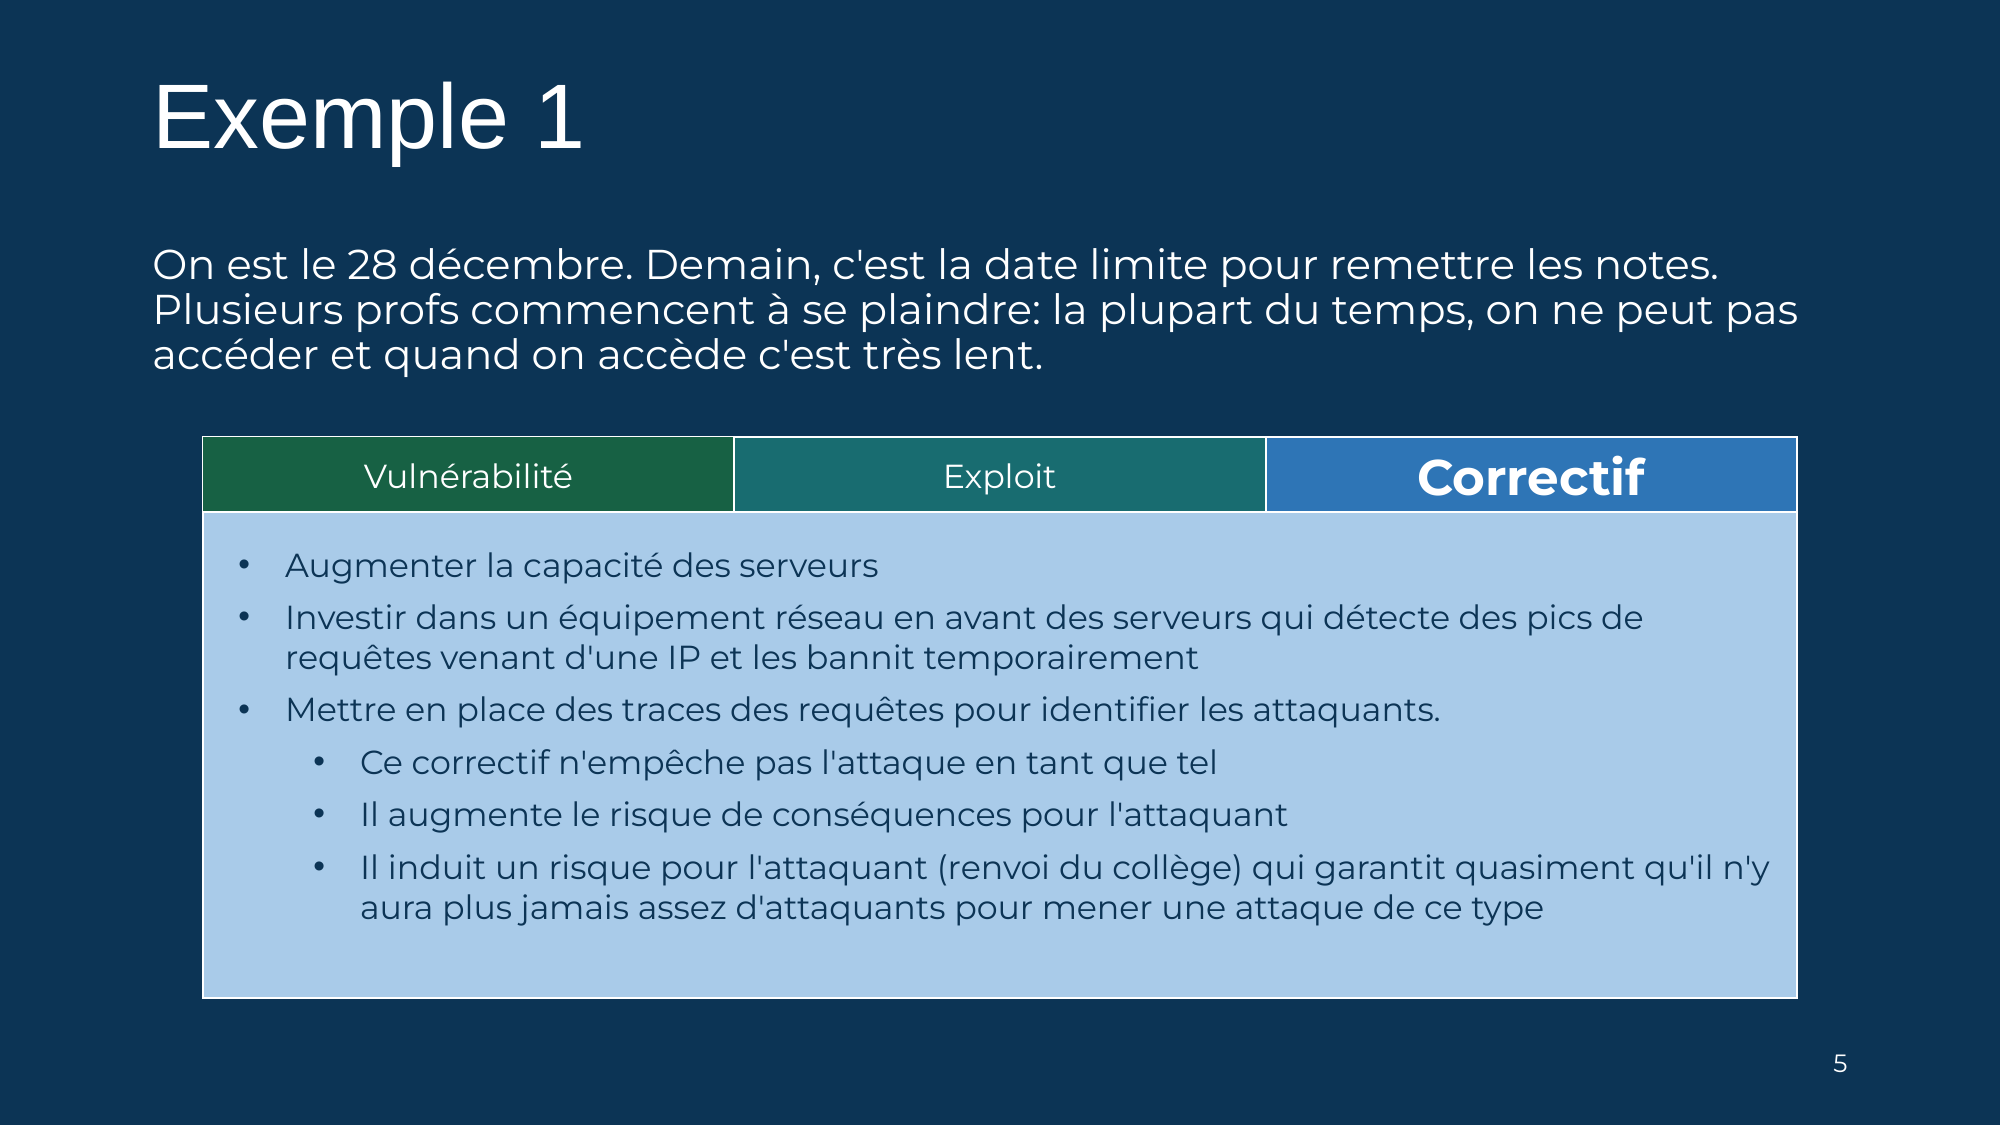

# Exemple 1
On est le 28 décembre. Demain, c'est la date limite pour remettre les notes. Plusieurs profs commencent à se plaindre: la plupart du temps, on ne peut pas accéder et quand on accède c'est très lent.
Vulnérabilité
Exploit
Correctif

Augmenter la capacité des serveurs
Investir dans un équipement réseau en avant des serveurs qui détecte des pics de requêtes venant d'une IP et les bannit temporairement
Mettre en place des traces des requêtes pour identifier les attaquants.
Ce correctif n'empêche pas l'attaque en tant que tel
Il augmente le risque de conséquences pour l'attaquant
Il induit un risque pour l'attaquant (renvoi du collège) qui garantit quasiment qu'il n'y aura plus jamais assez d'attaquants pour mener une attaque de ce type
5